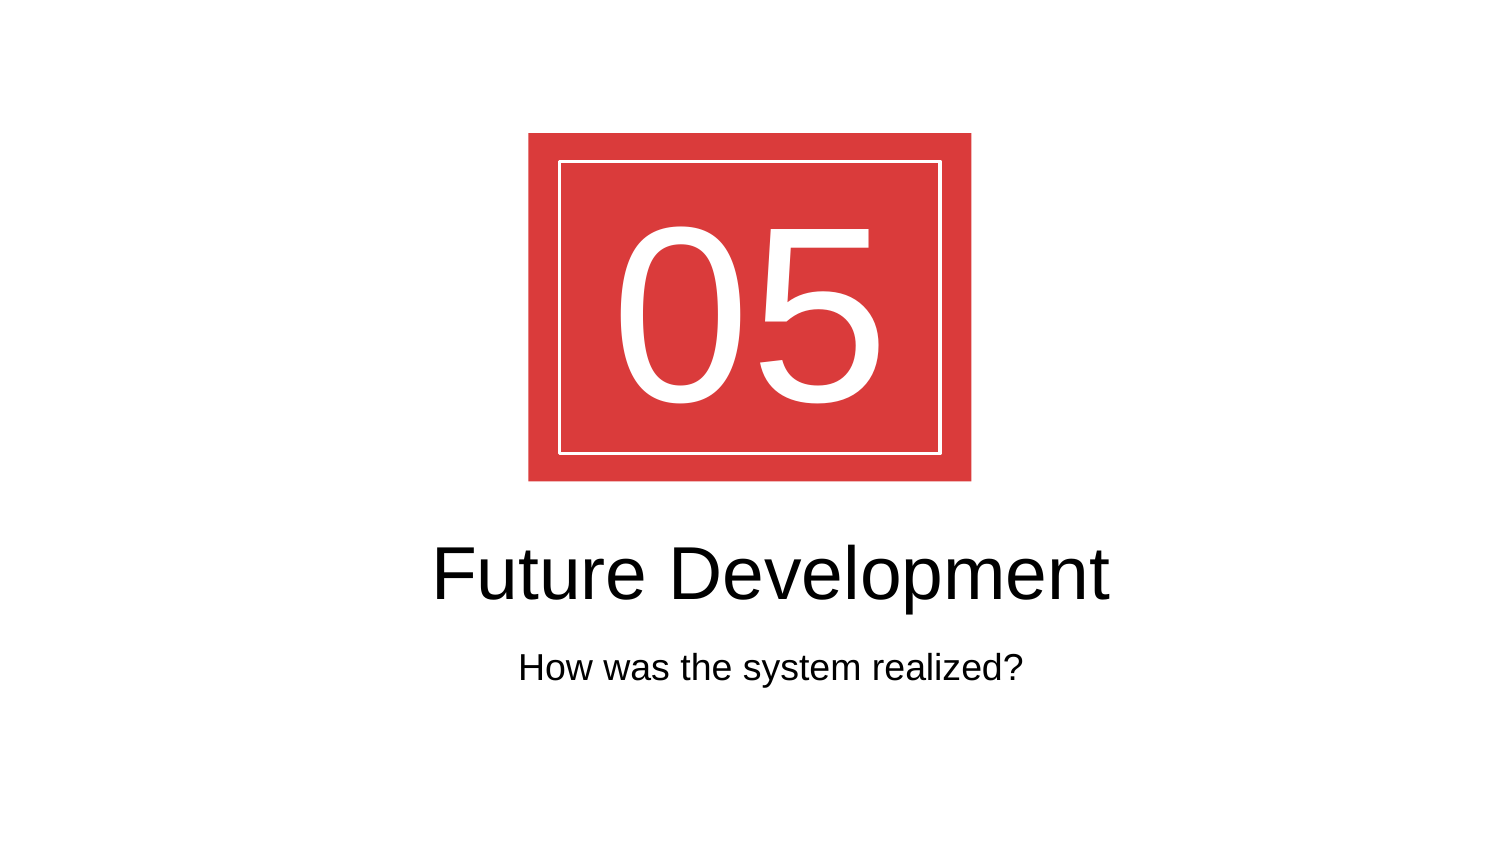

05
# Future Development
How was the system realized?